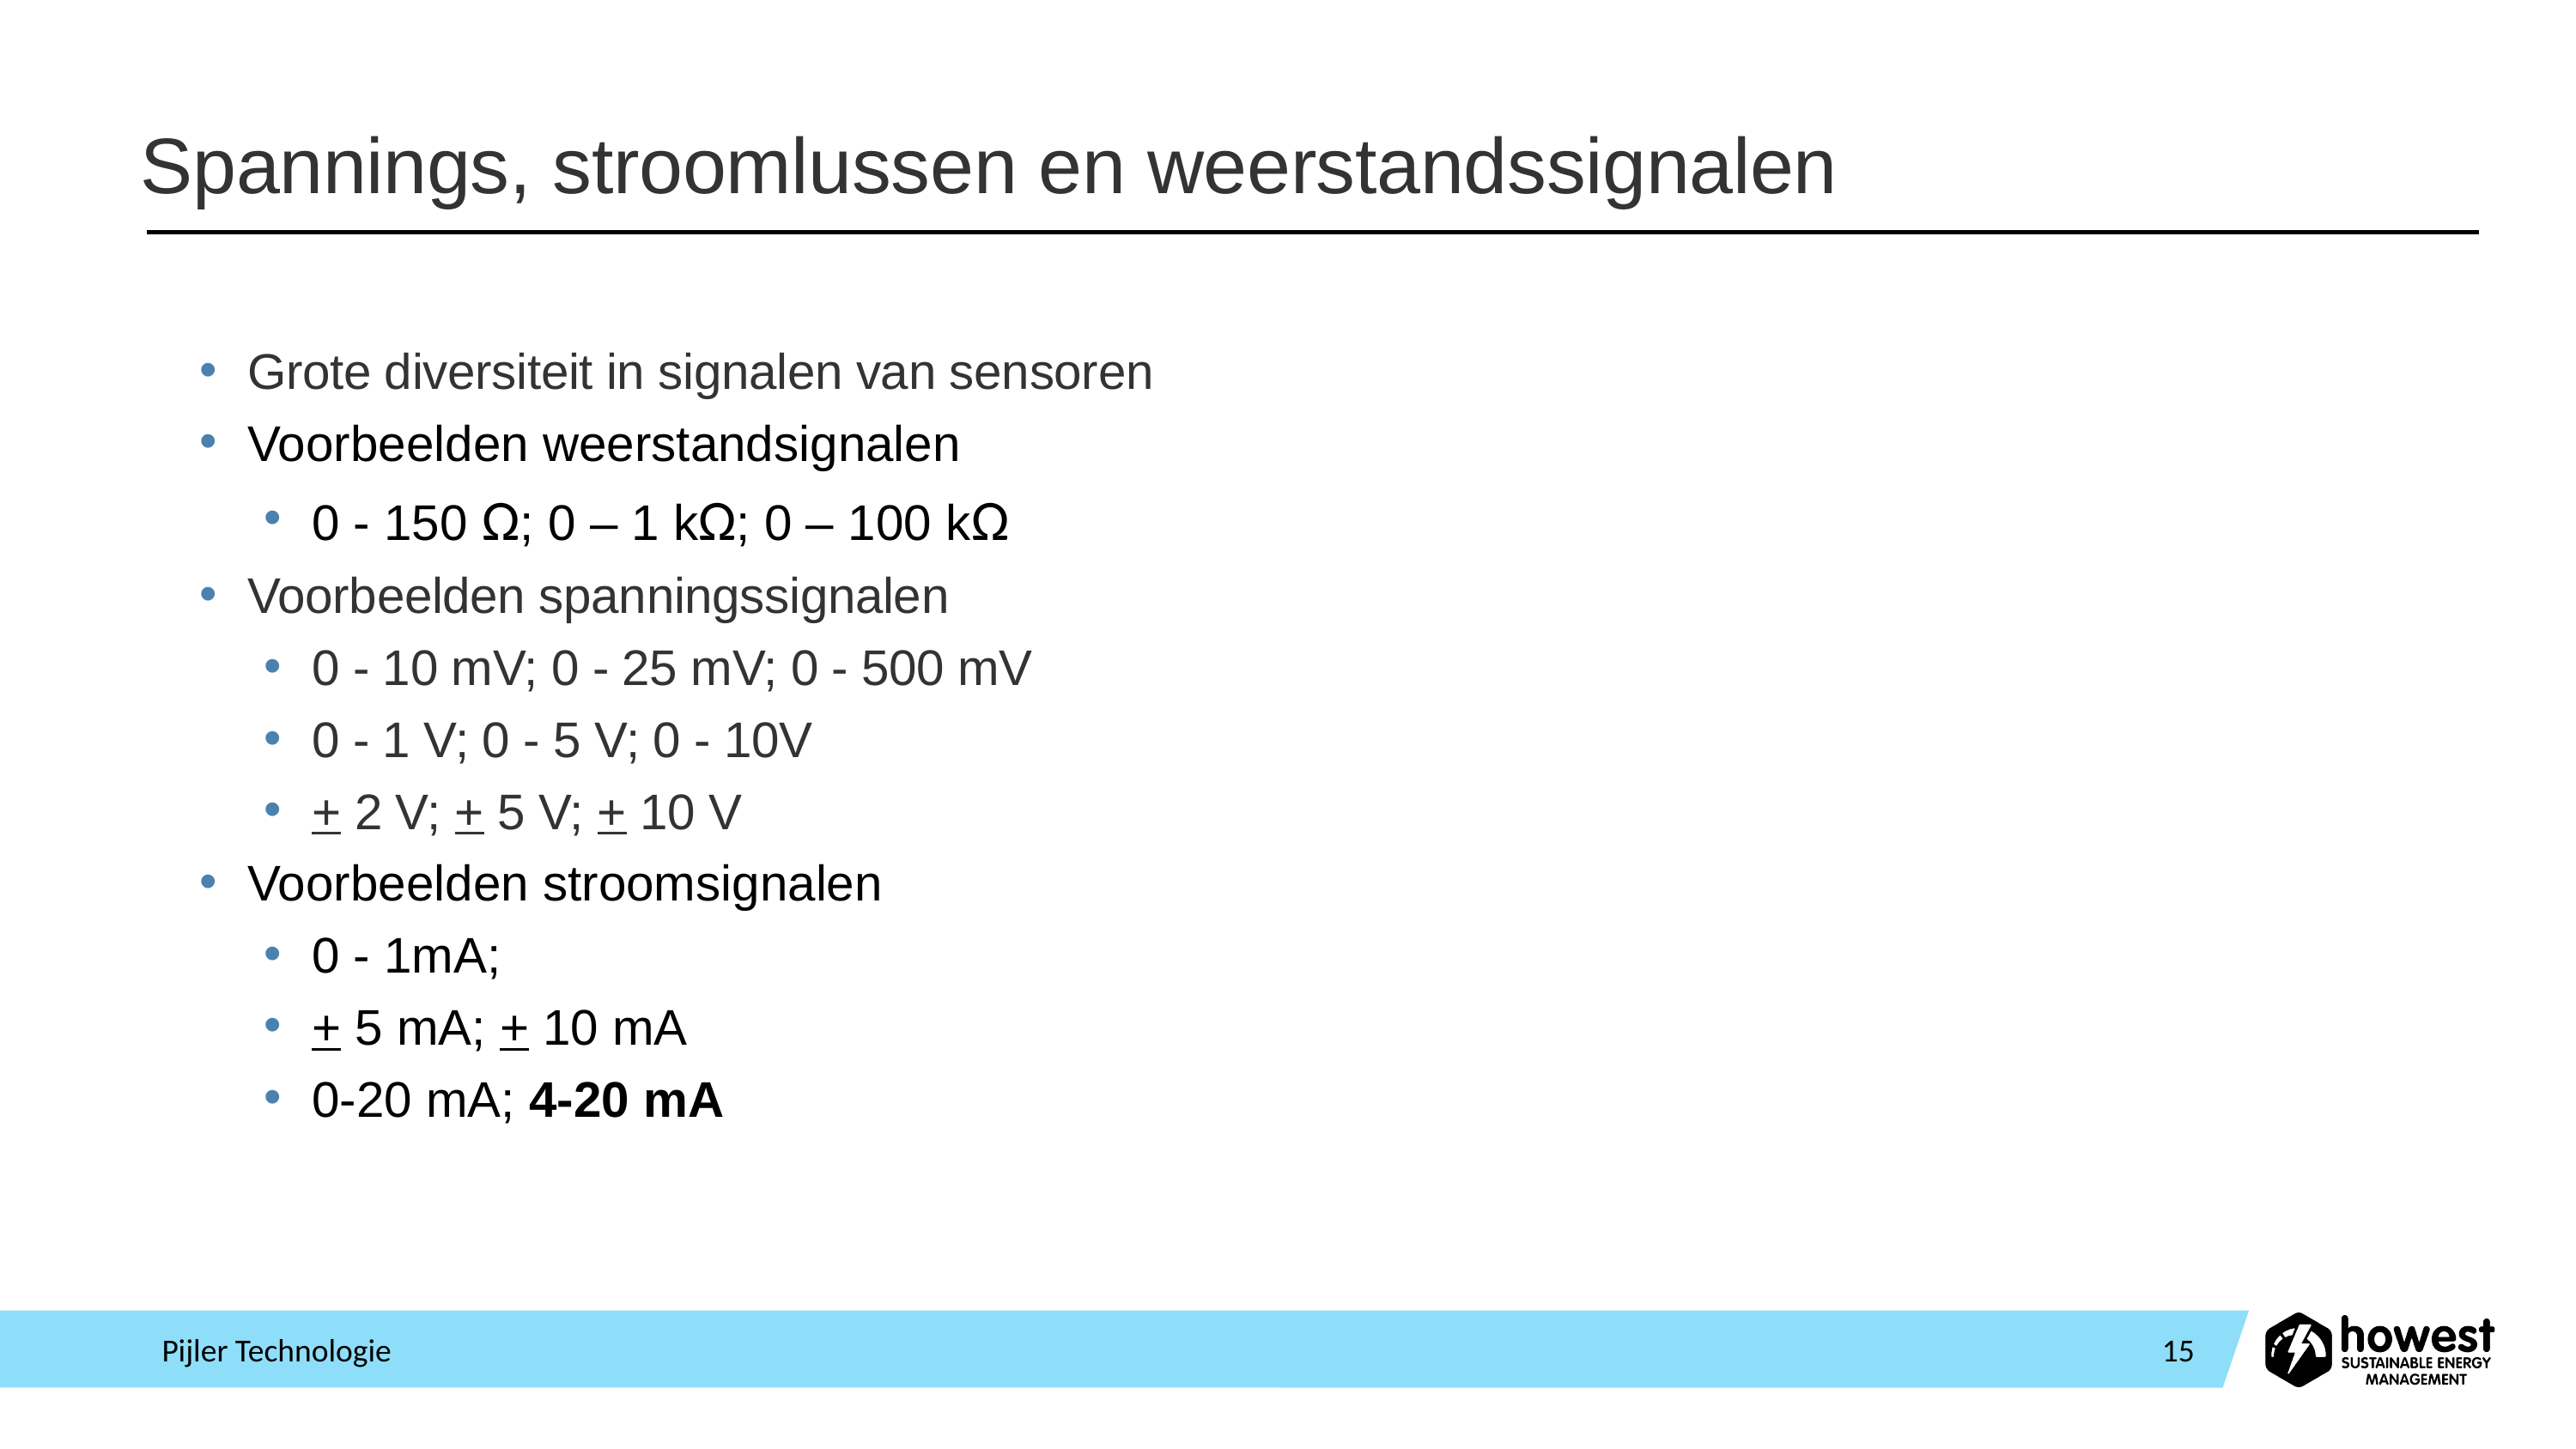

# Spannings, stroomlussen en weerstandssignalen
Grote diversiteit in signalen van sensoren
Voorbeelden weerstandsignalen
0 - 150 Ω; 0 – 1 kΩ; 0 – 100 kΩ
Voorbeelden spanningssignalen
0 - 10 mV; 0 - 25 mV; 0 - 500 mV
0 - 1 V; 0 - 5 V; 0 - 10V
+ 2 V; + 5 V; + 10 V
Voorbeelden stroomsignalen
0 - 1mA;
+ 5 mA; + 10 mA
0-20 mA; 4-20 mA

Pijler Technologie
15